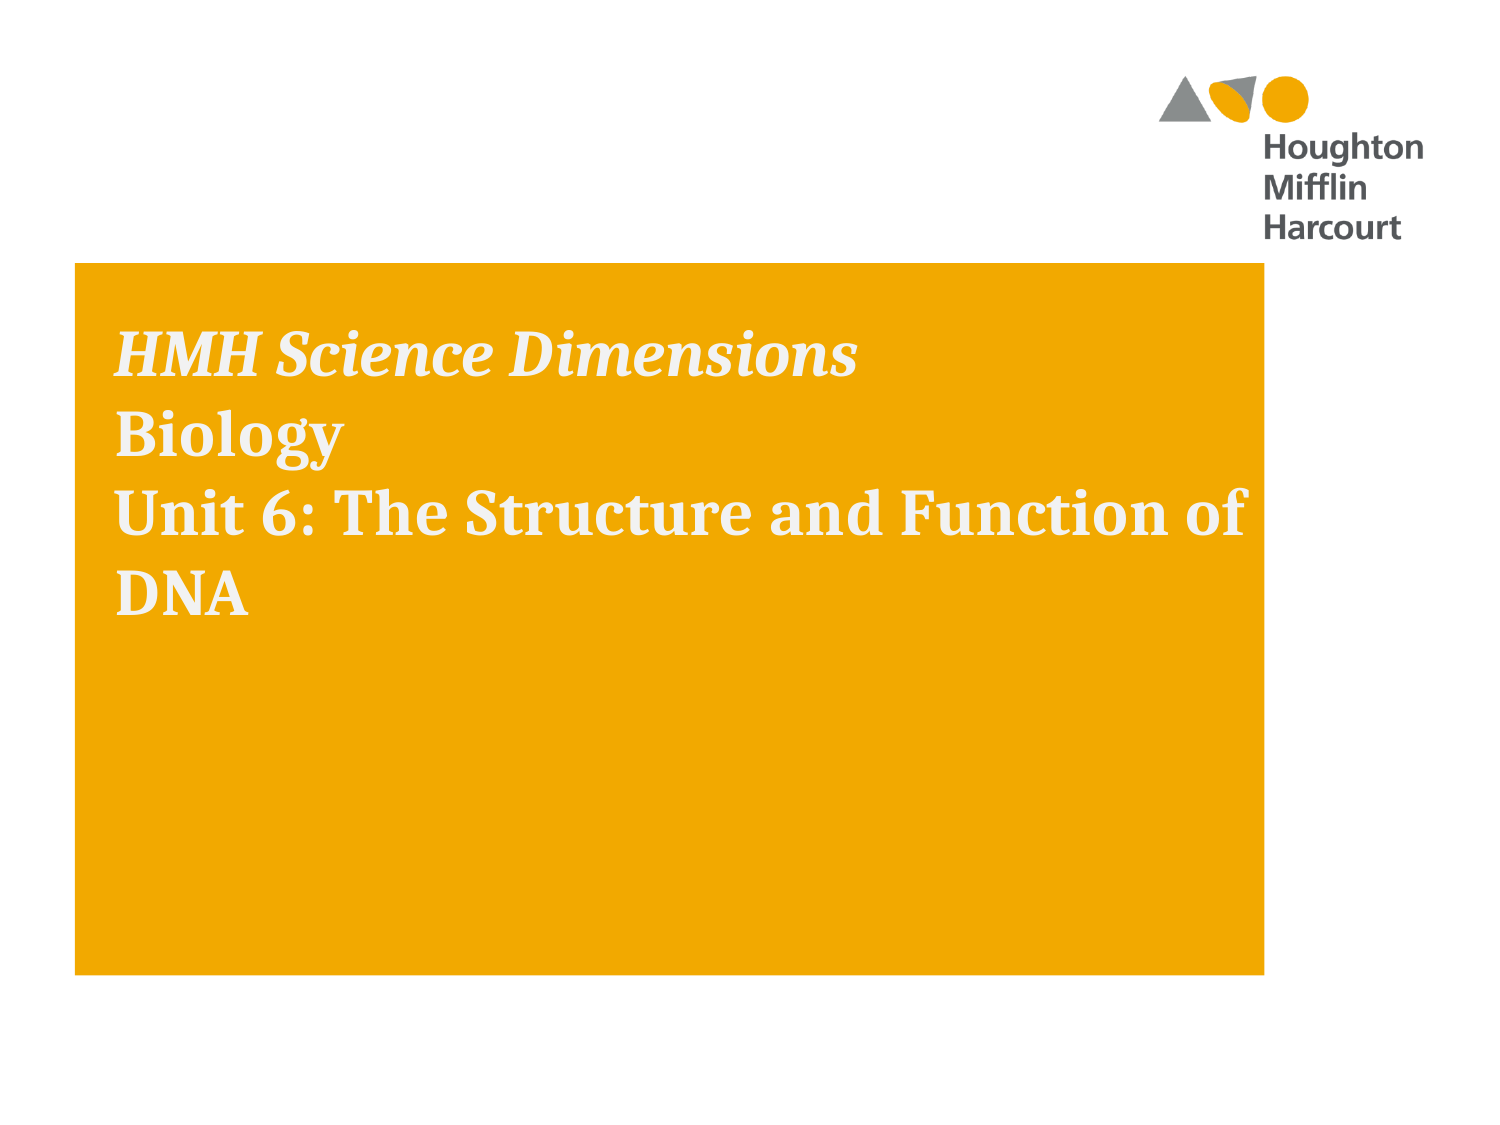

HMH Science Dimensions
Biology
Unit 6: The Structure and Function of DNA